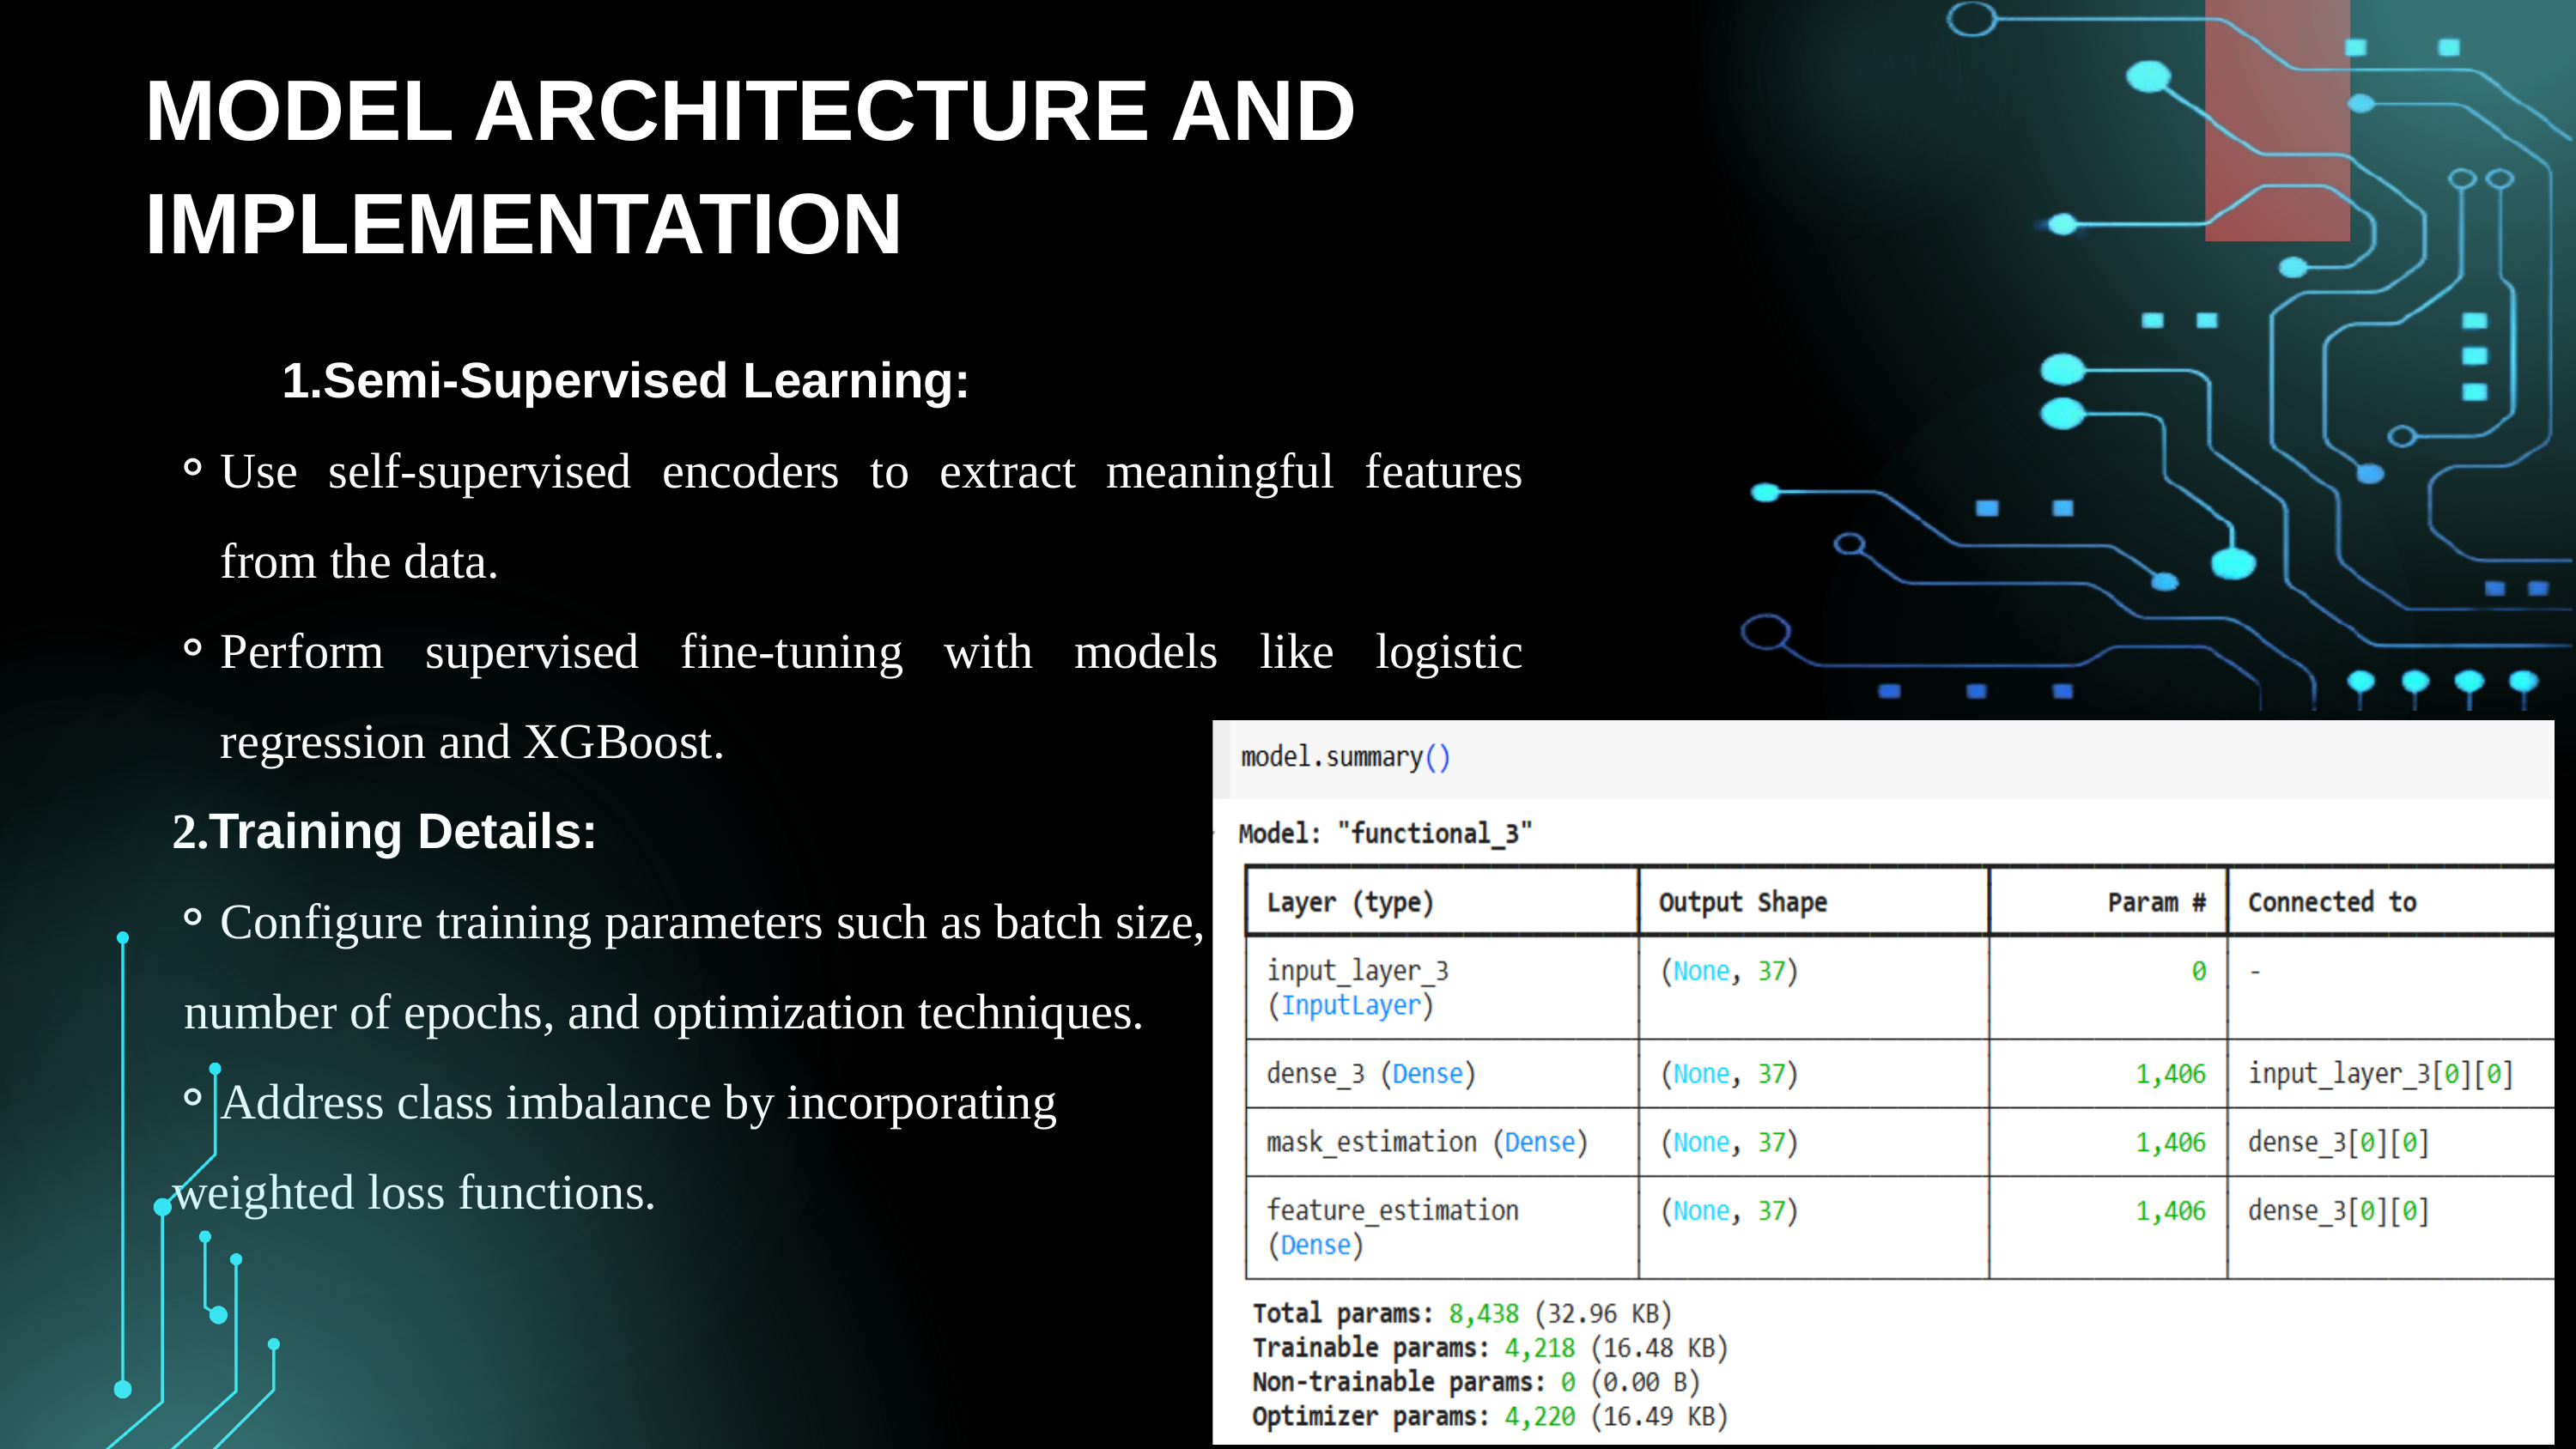

MODEL ARCHITECTURE AND IMPLEMENTATION
	   1.Semi-Supervised Learning:
Use self-supervised encoders to extract meaningful features from the data.
Perform supervised fine-tuning with models like logistic regression and XGBoost.
2.Training Details:
Configure training parameters such as batch size,
 number of epochs, and optimization techniques.
Address class imbalance by incorporating
weighted loss functions.